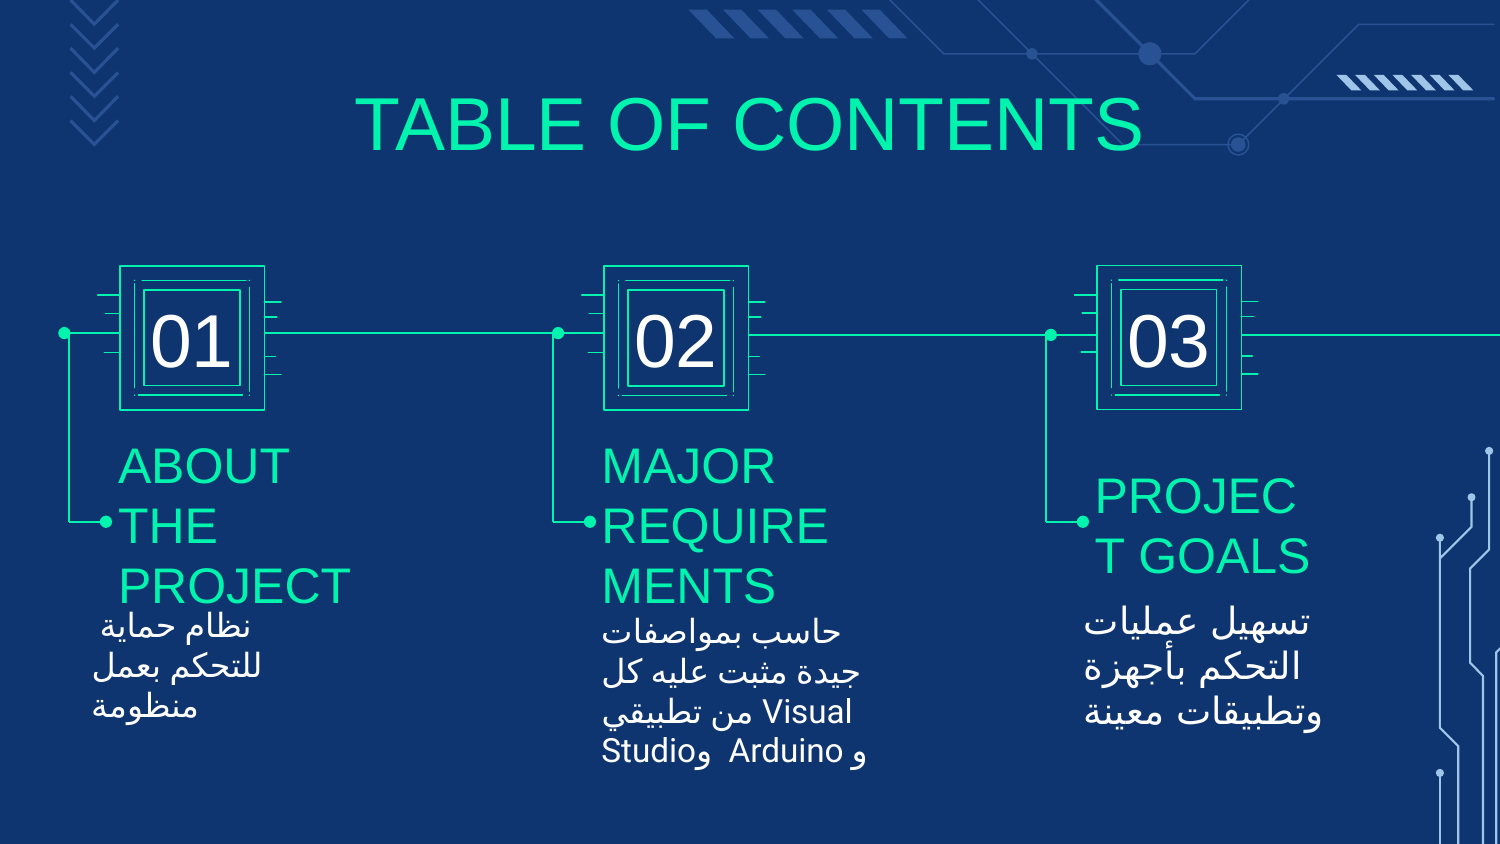

# TABLE OF CONTENTS
01
02
03
ABOUT THE PROJECT
MAJOR REQUIREMENTS
PROJECT GOALS
حاسب بمواصفات جيدة مثبت عليه كل من تطبيقي Visual Studioو  Arduino و
تسهيل عمليات التحكم بأجهزة وتطبيقات معينة
نظام حماية  للتحكم بعمل منظومة